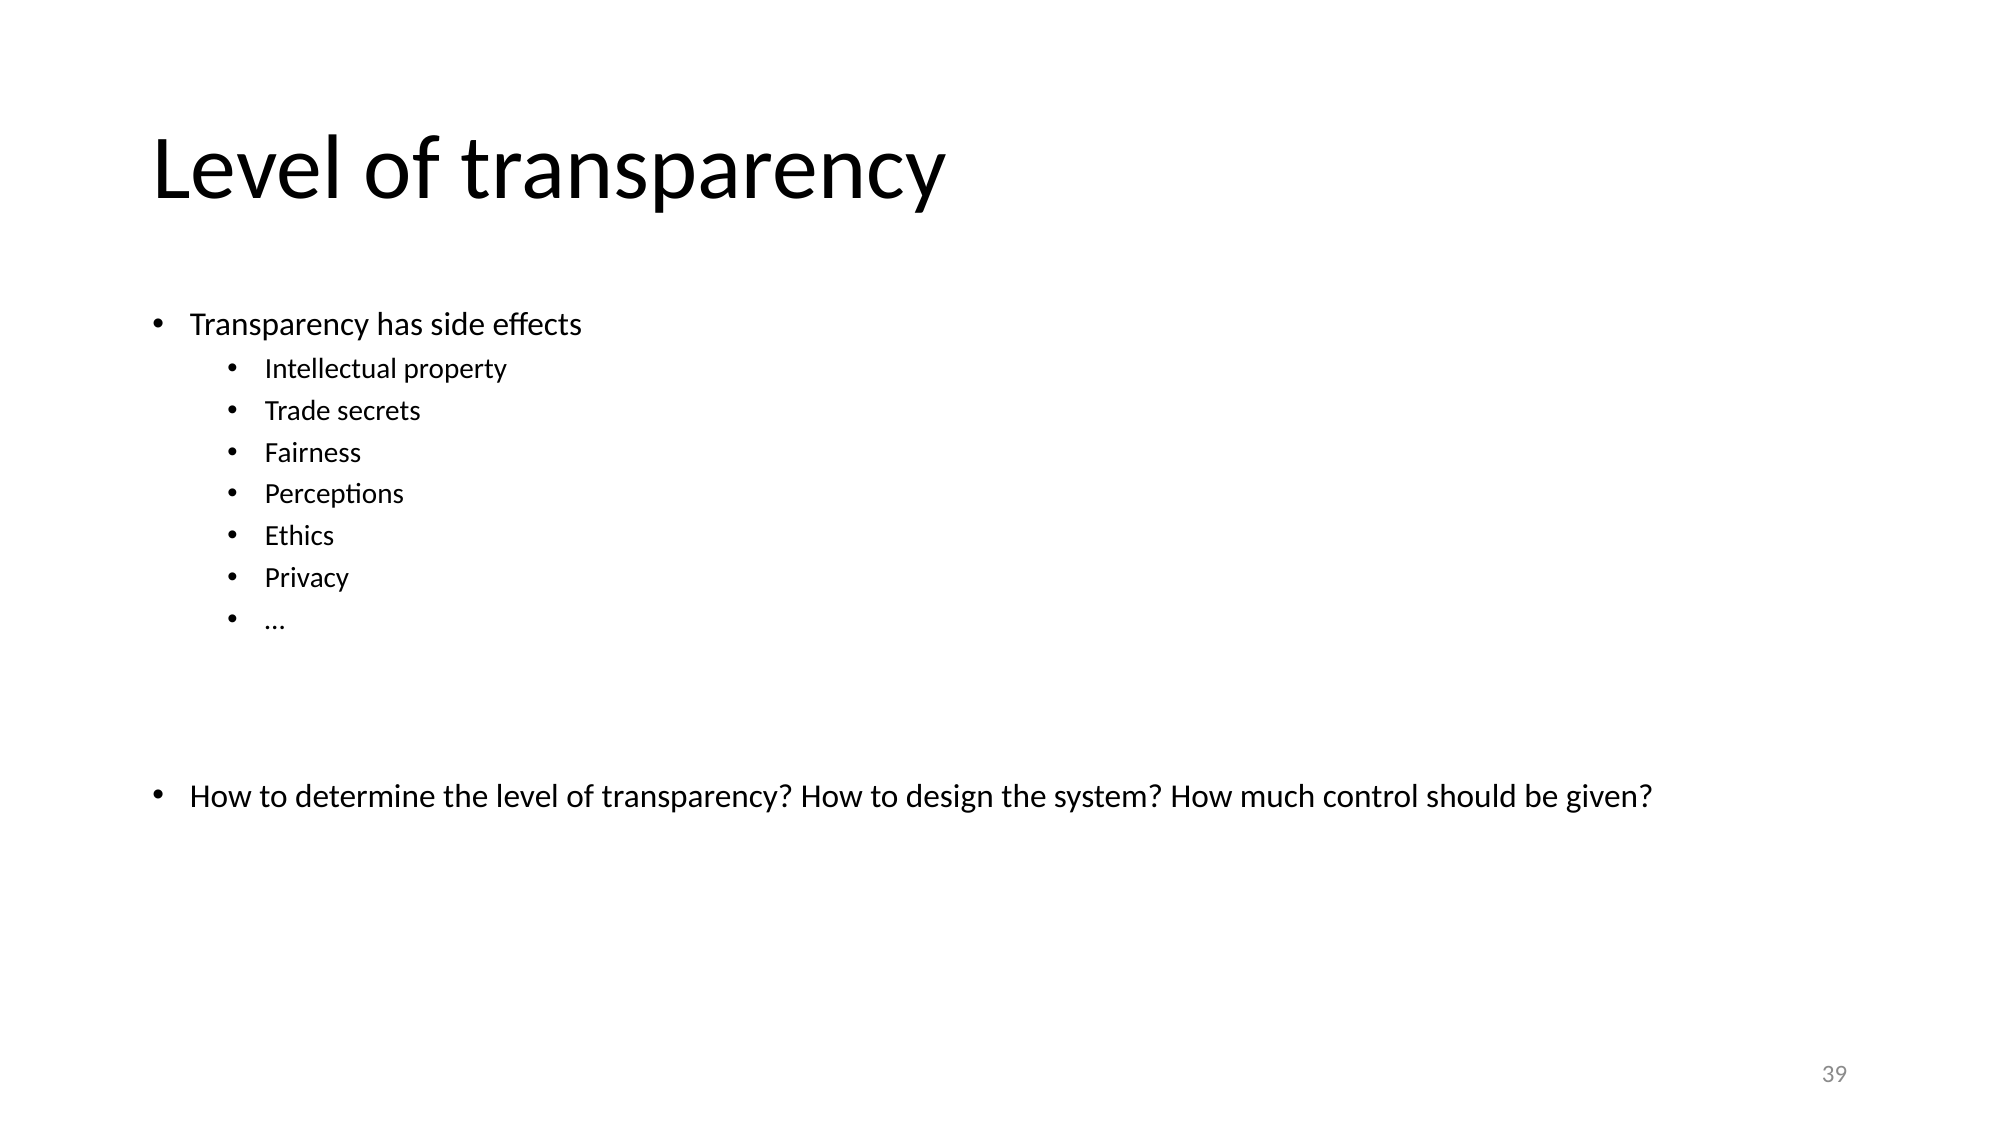

# Level of transparency
Transparency has side effects
Intellectual property
Trade secrets
Fairness
Perceptions
Ethics
Privacy
…

How to determine the level of transparency? How to design the system? How much control should be given?

39